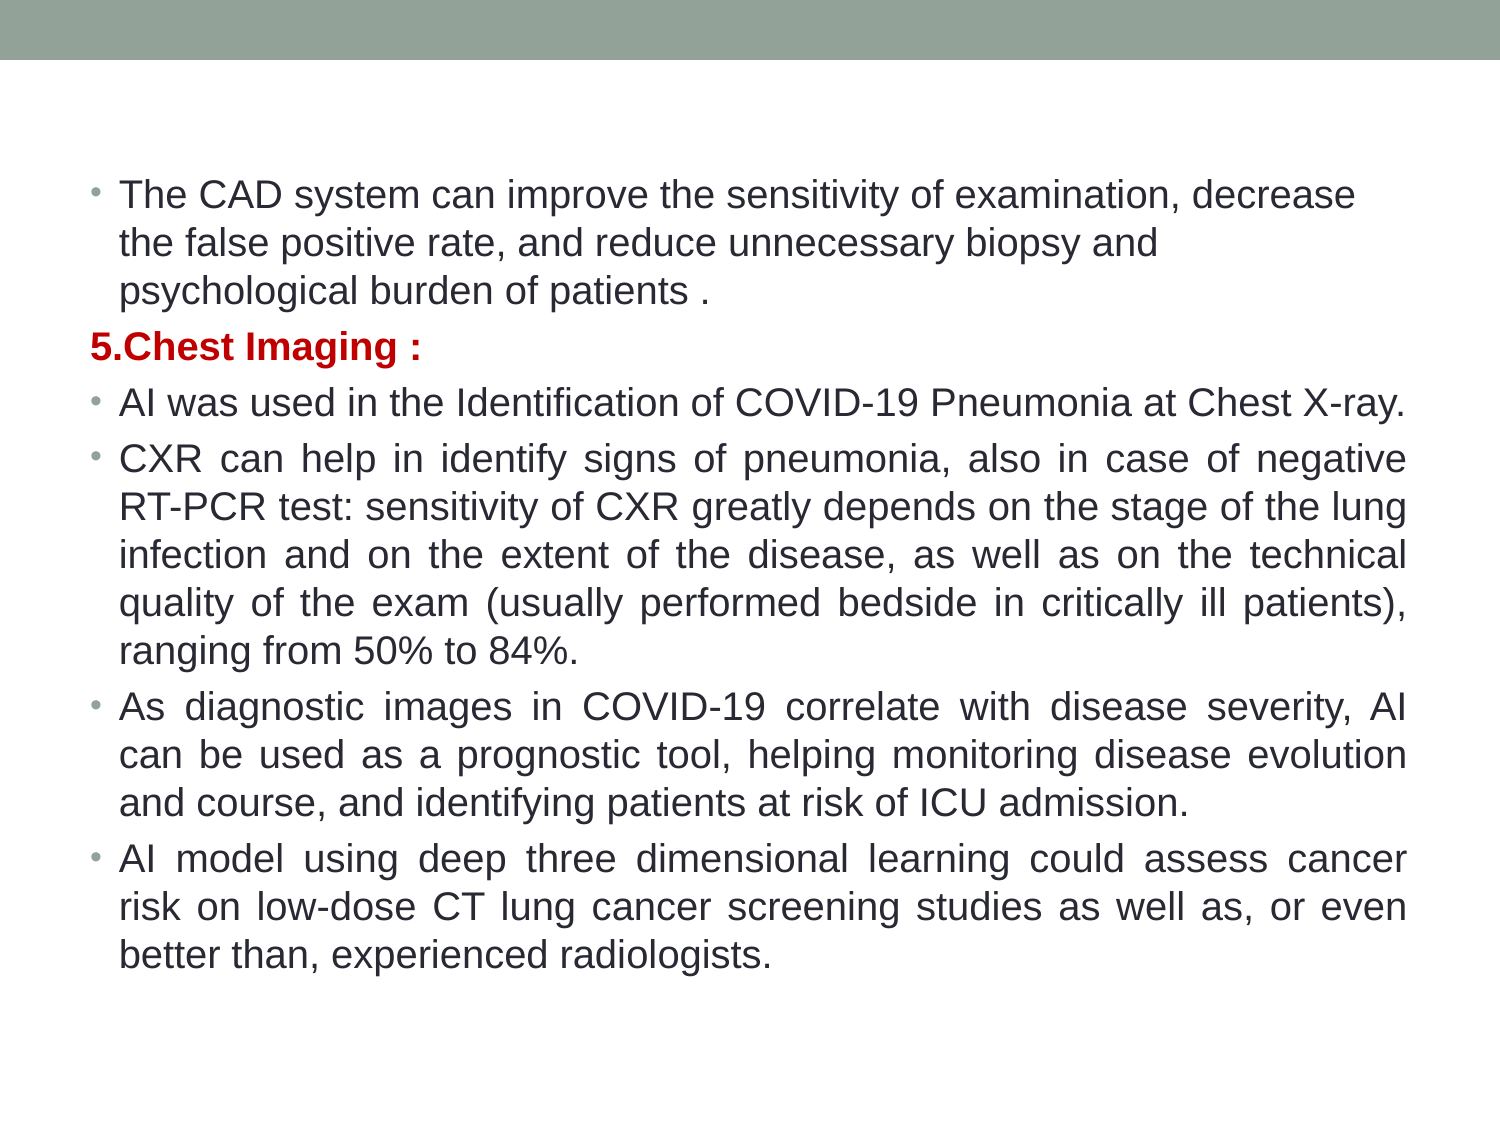

The CAD system can improve the sensitivity of examination, decrease the false positive rate, and reduce unnecessary biopsy and psychological burden of patients .
5.Chest Imaging :
AI was used in the Identification of COVID-19 Pneumonia at Chest X-ray.
CXR can help in identify signs of pneumonia, also in case of negative RT-PCR test: sensitivity of CXR greatly depends on the stage of the lung infection and on the extent of the disease, as well as on the technical quality of the exam (usually performed bedside in critically ill patients), ranging from 50% to 84%.
As diagnostic images in COVID-19 correlate with disease severity, AI can be used as a prognostic tool, helping monitoring disease evolution and course, and identifying patients at risk of ICU admission.
AI model using deep three dimensional learning could assess cancer risk on low-dose CT lung cancer screening studies as well as, or even better than, experienced radiologists.